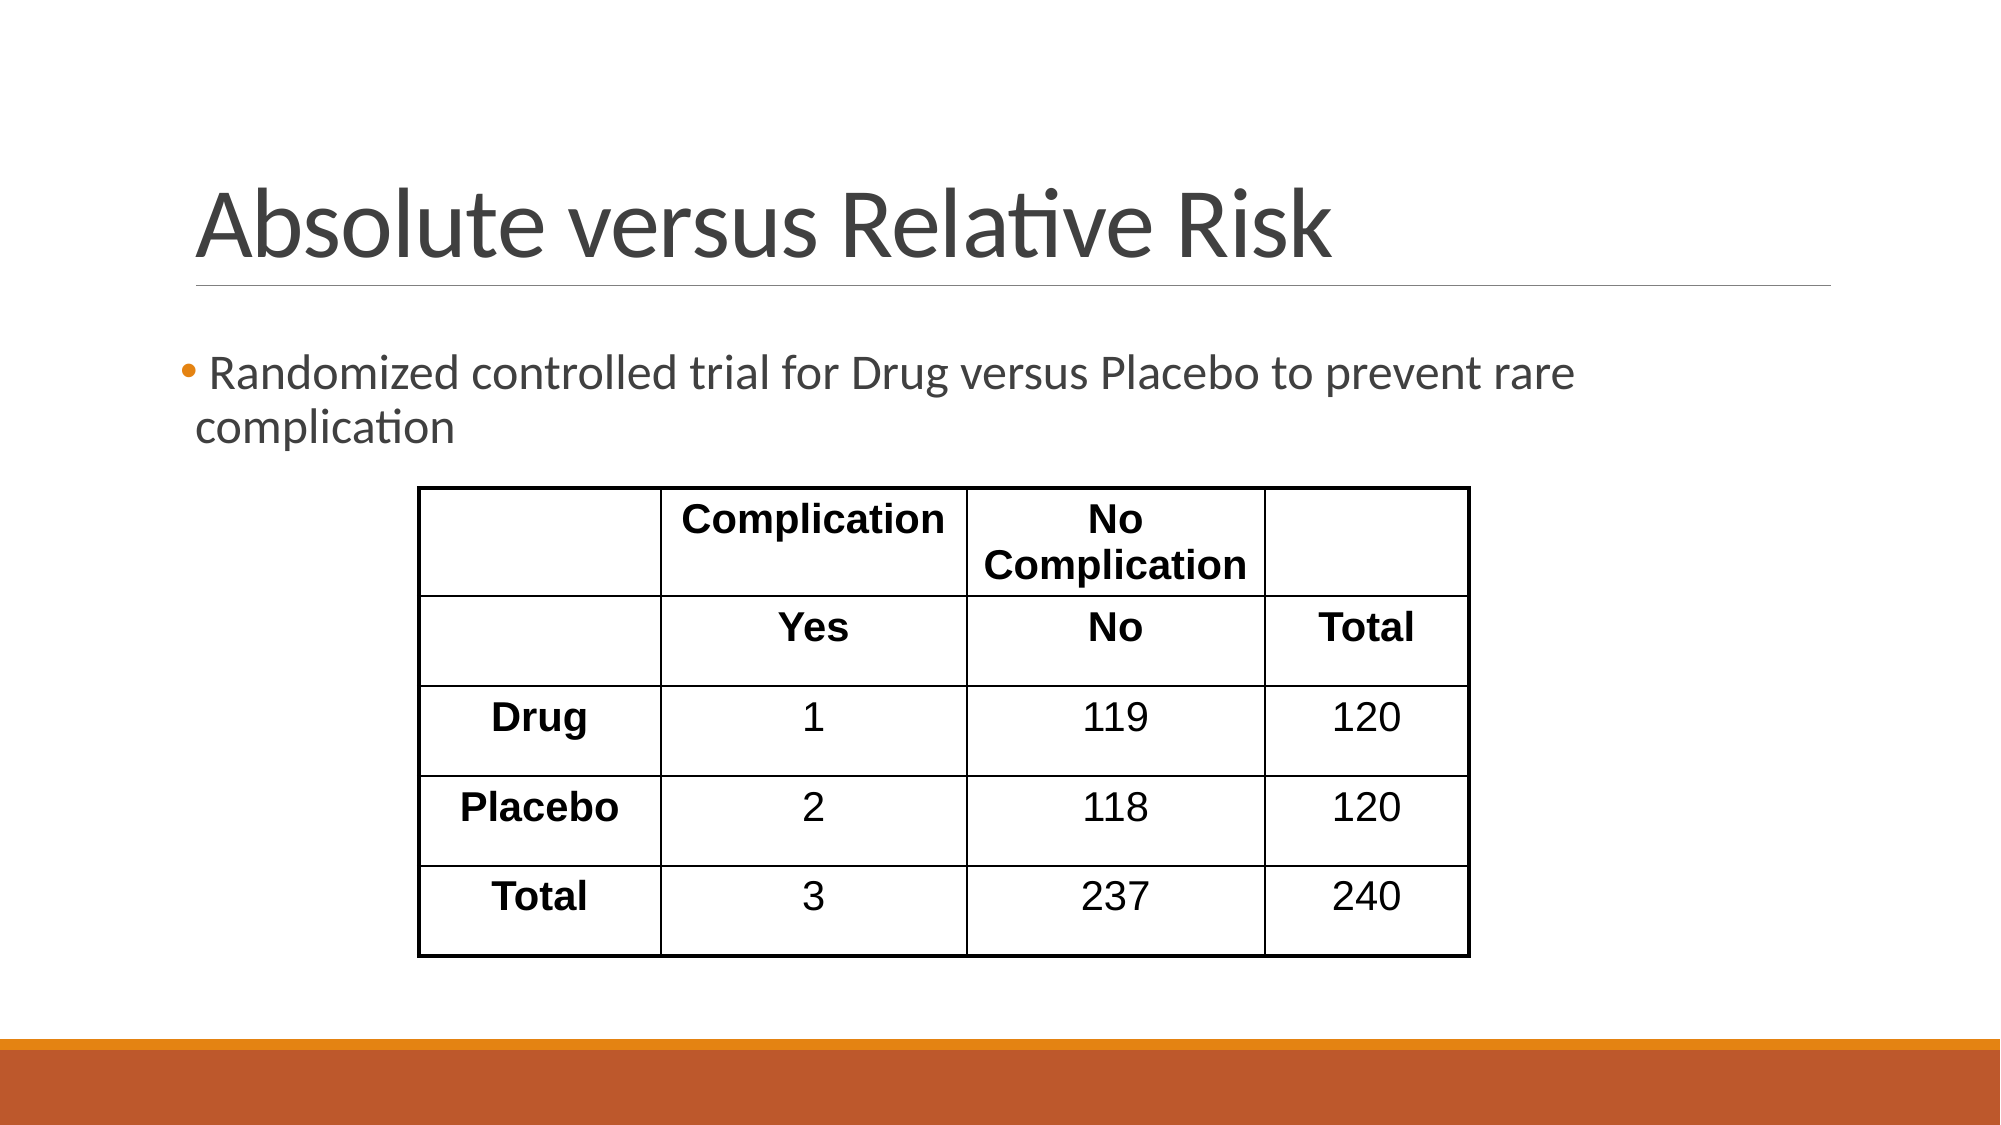

# Absolute versus Relative Risk
 Randomized controlled trial for Drug versus Placebo to prevent rare complication
|  | Complication | No Complication |  |
| --- | --- | --- | --- |
|  | Yes | No | Total |
| Drug | 1 | 119 | 120 |
| Placebo | 2 | 118 | 120 |
| Total | 3 | 237 | 240 |